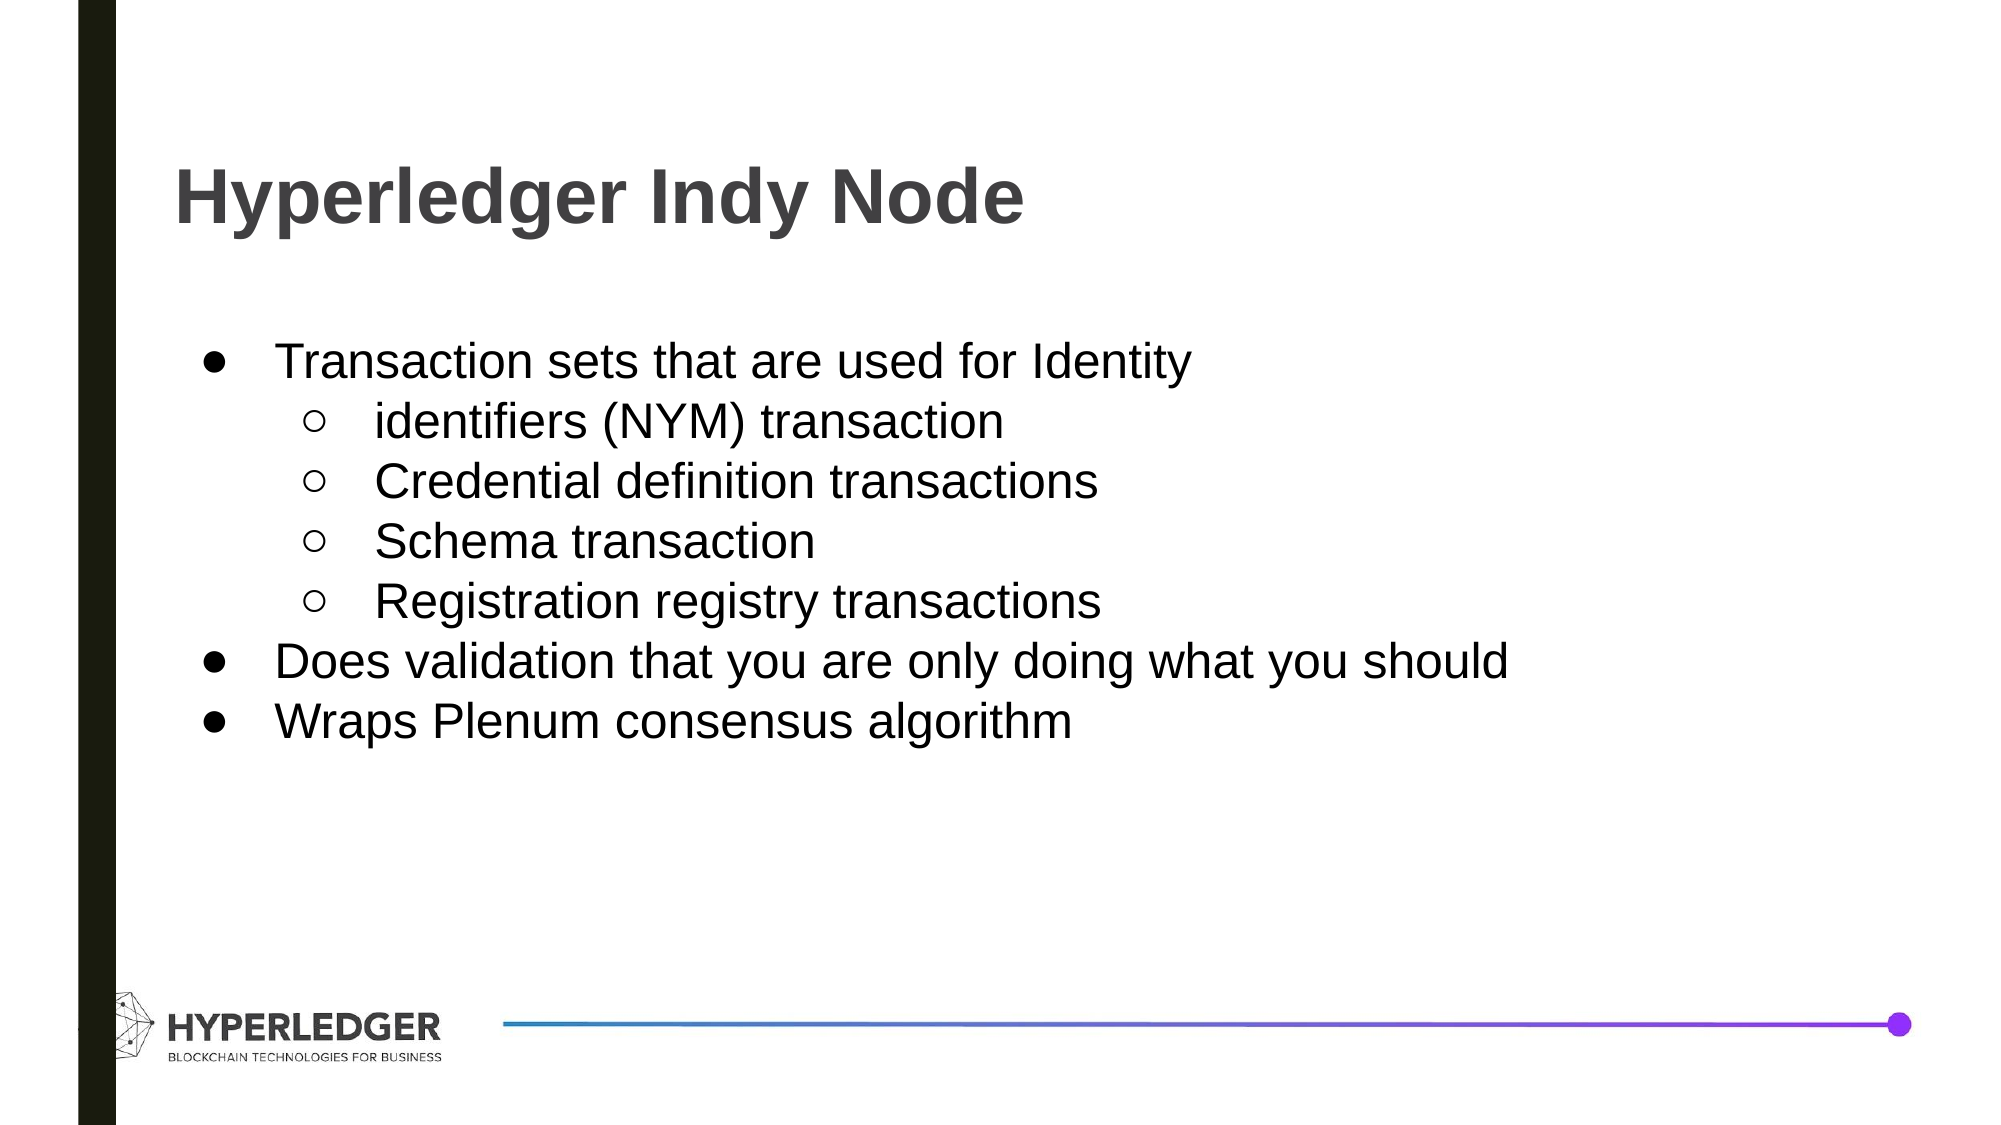

Hyperledger Indy Node
Transaction sets that are used for Identity
identifiers (NYM) transaction
Credential definition transactions
Schema transaction
Registration registry transactions
Does validation that you are only doing what you should
Wraps Plenum consensus algorithm